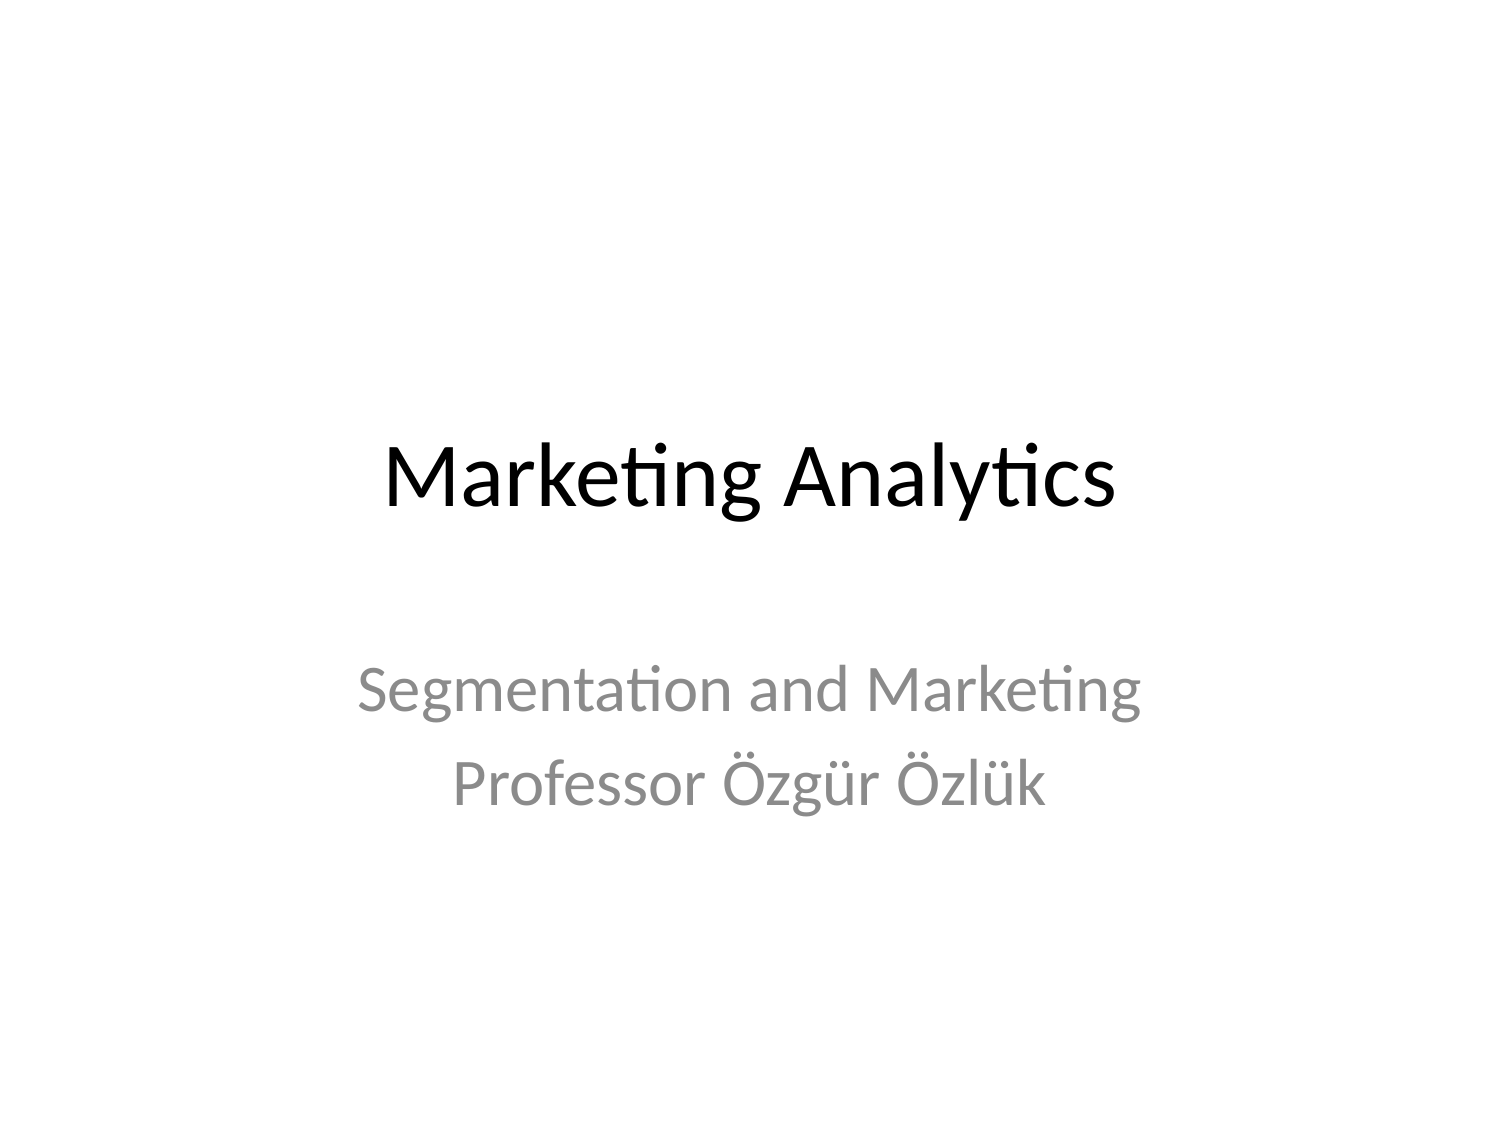

# Marketing Analytics
Segmentation and Marketing
Professor Özgür Özlük